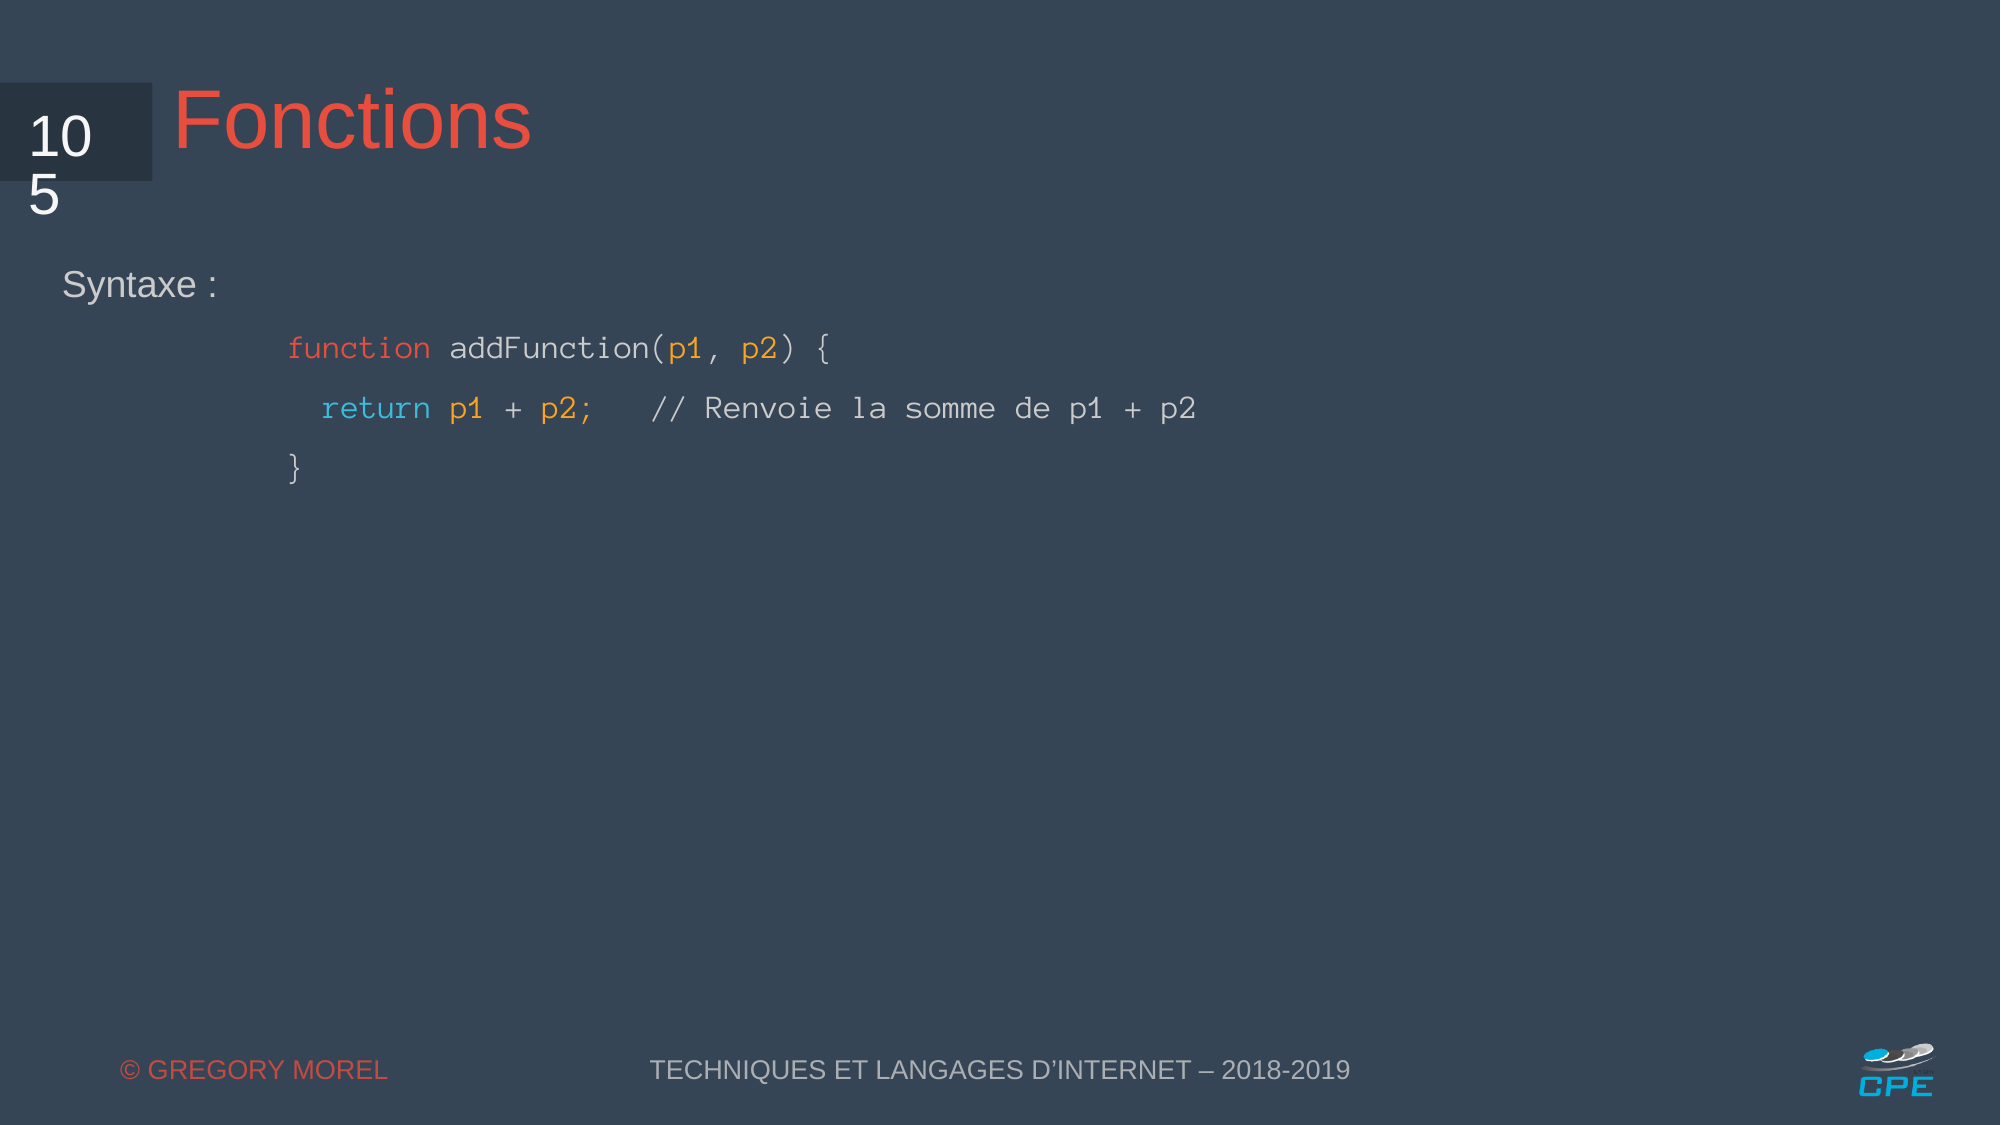

# Fonctions
105
Syntaxe :
function addFunction(p1, p2) {
  return p1 + p2;   // Renvoie la somme de p1 + p2
}